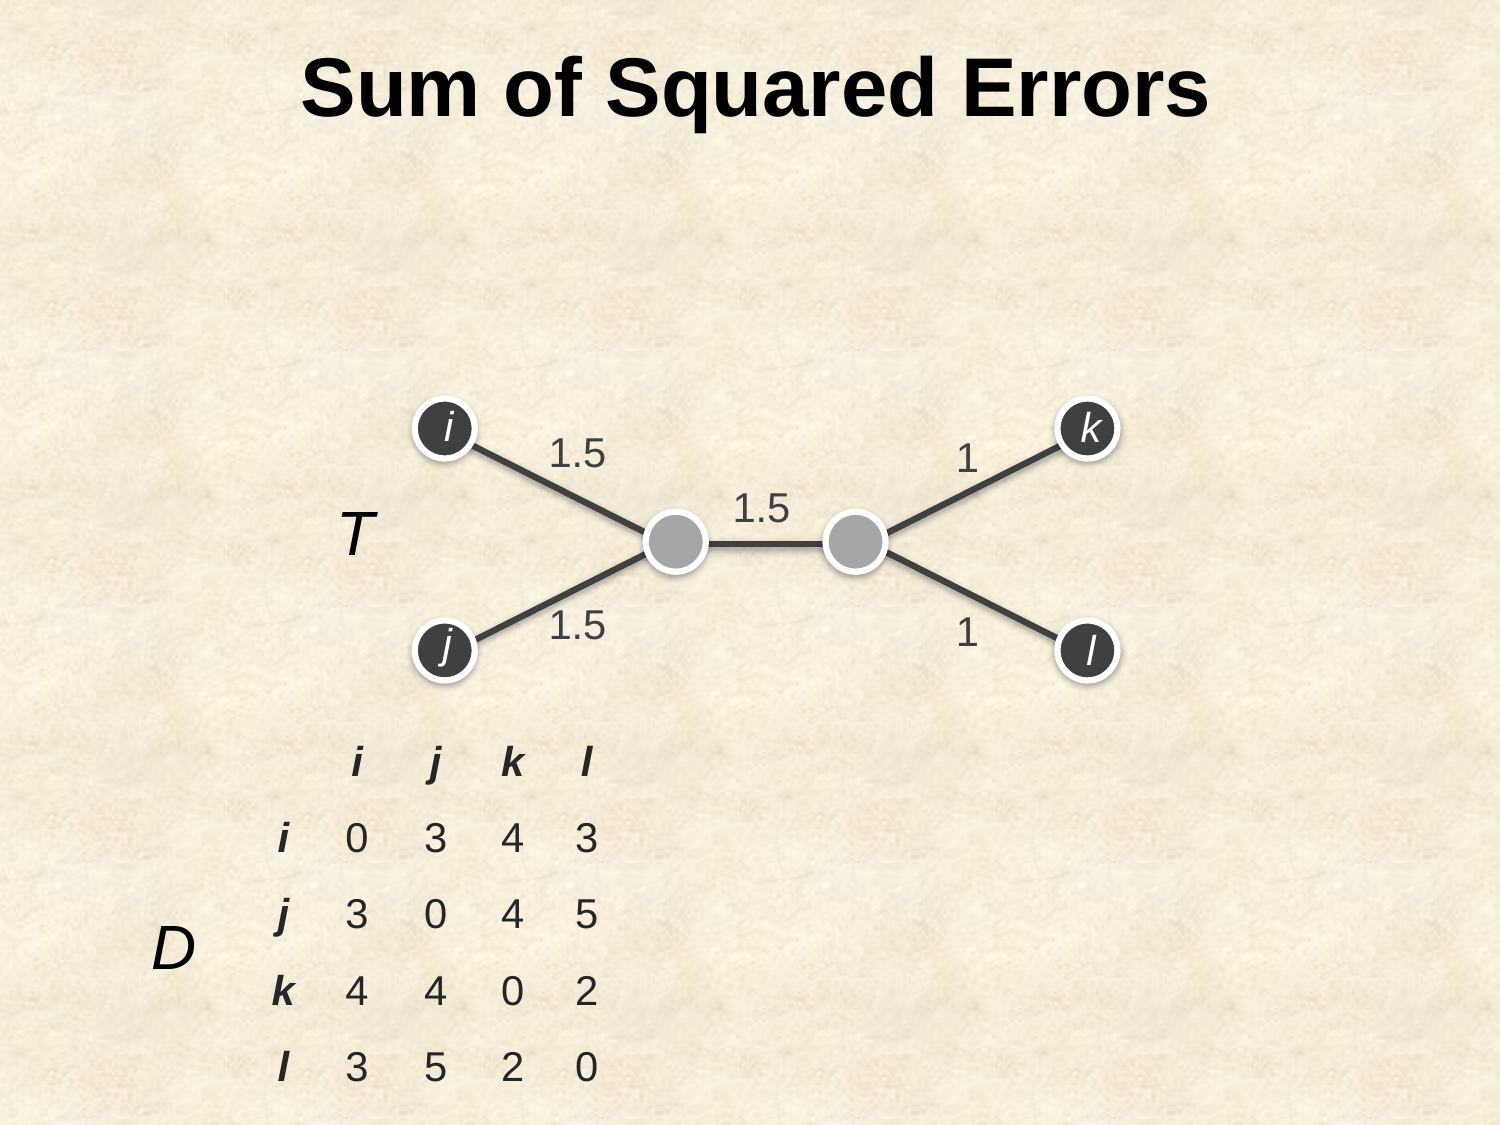

Sum of Squared Errors
i
k

j
l

1.5
1
1.5
T
1.5
1
|  | i | j | k | l |
| --- | --- | --- | --- | --- |
| i | 0 | 3 | 4 | 3 |
| j | 3 | 0 | 4 | 5 |
| k | 4 | 4 | 0 | 2 |
| l | 3 | 5 | 2 | 0 |
D